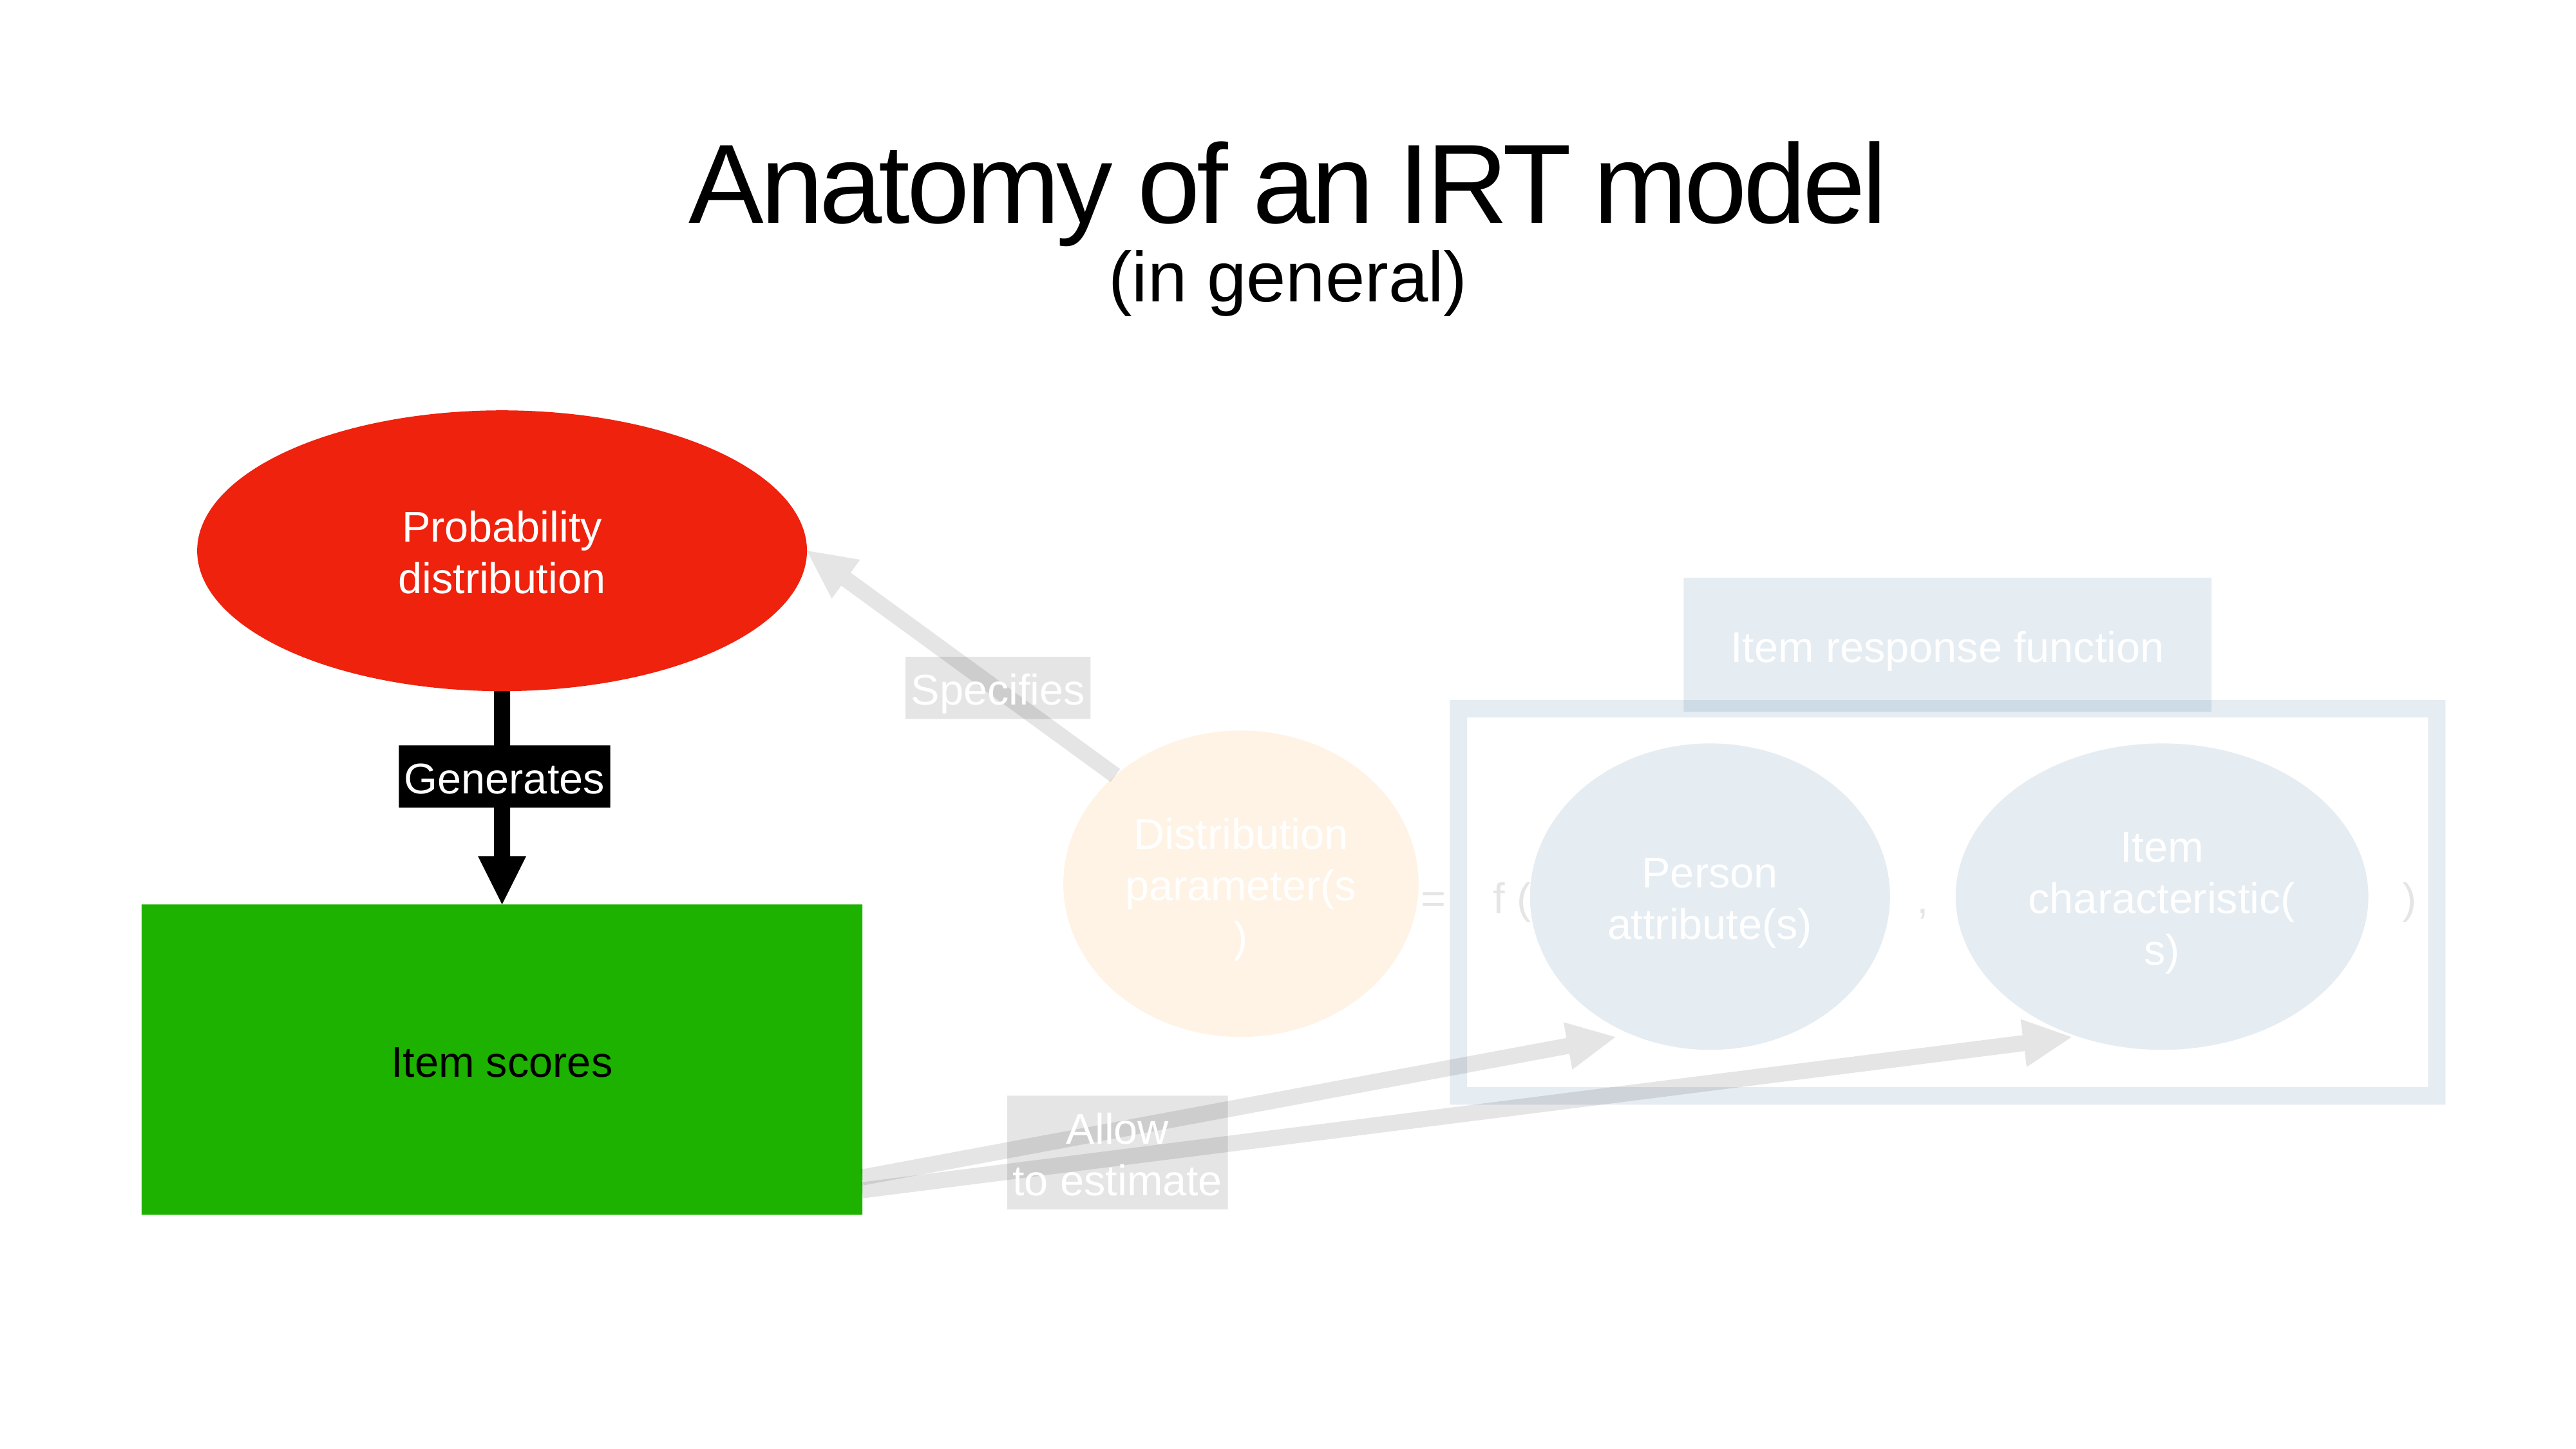

# Anatomy of an IRT model
(in general)
Probability
distribution
Item response function
Specifies

Distribution parameter(s)
Generates
Person
attribute(s)
Item characteristic(s)
)
  =    f (
,
Item scores
Allow
to estimate